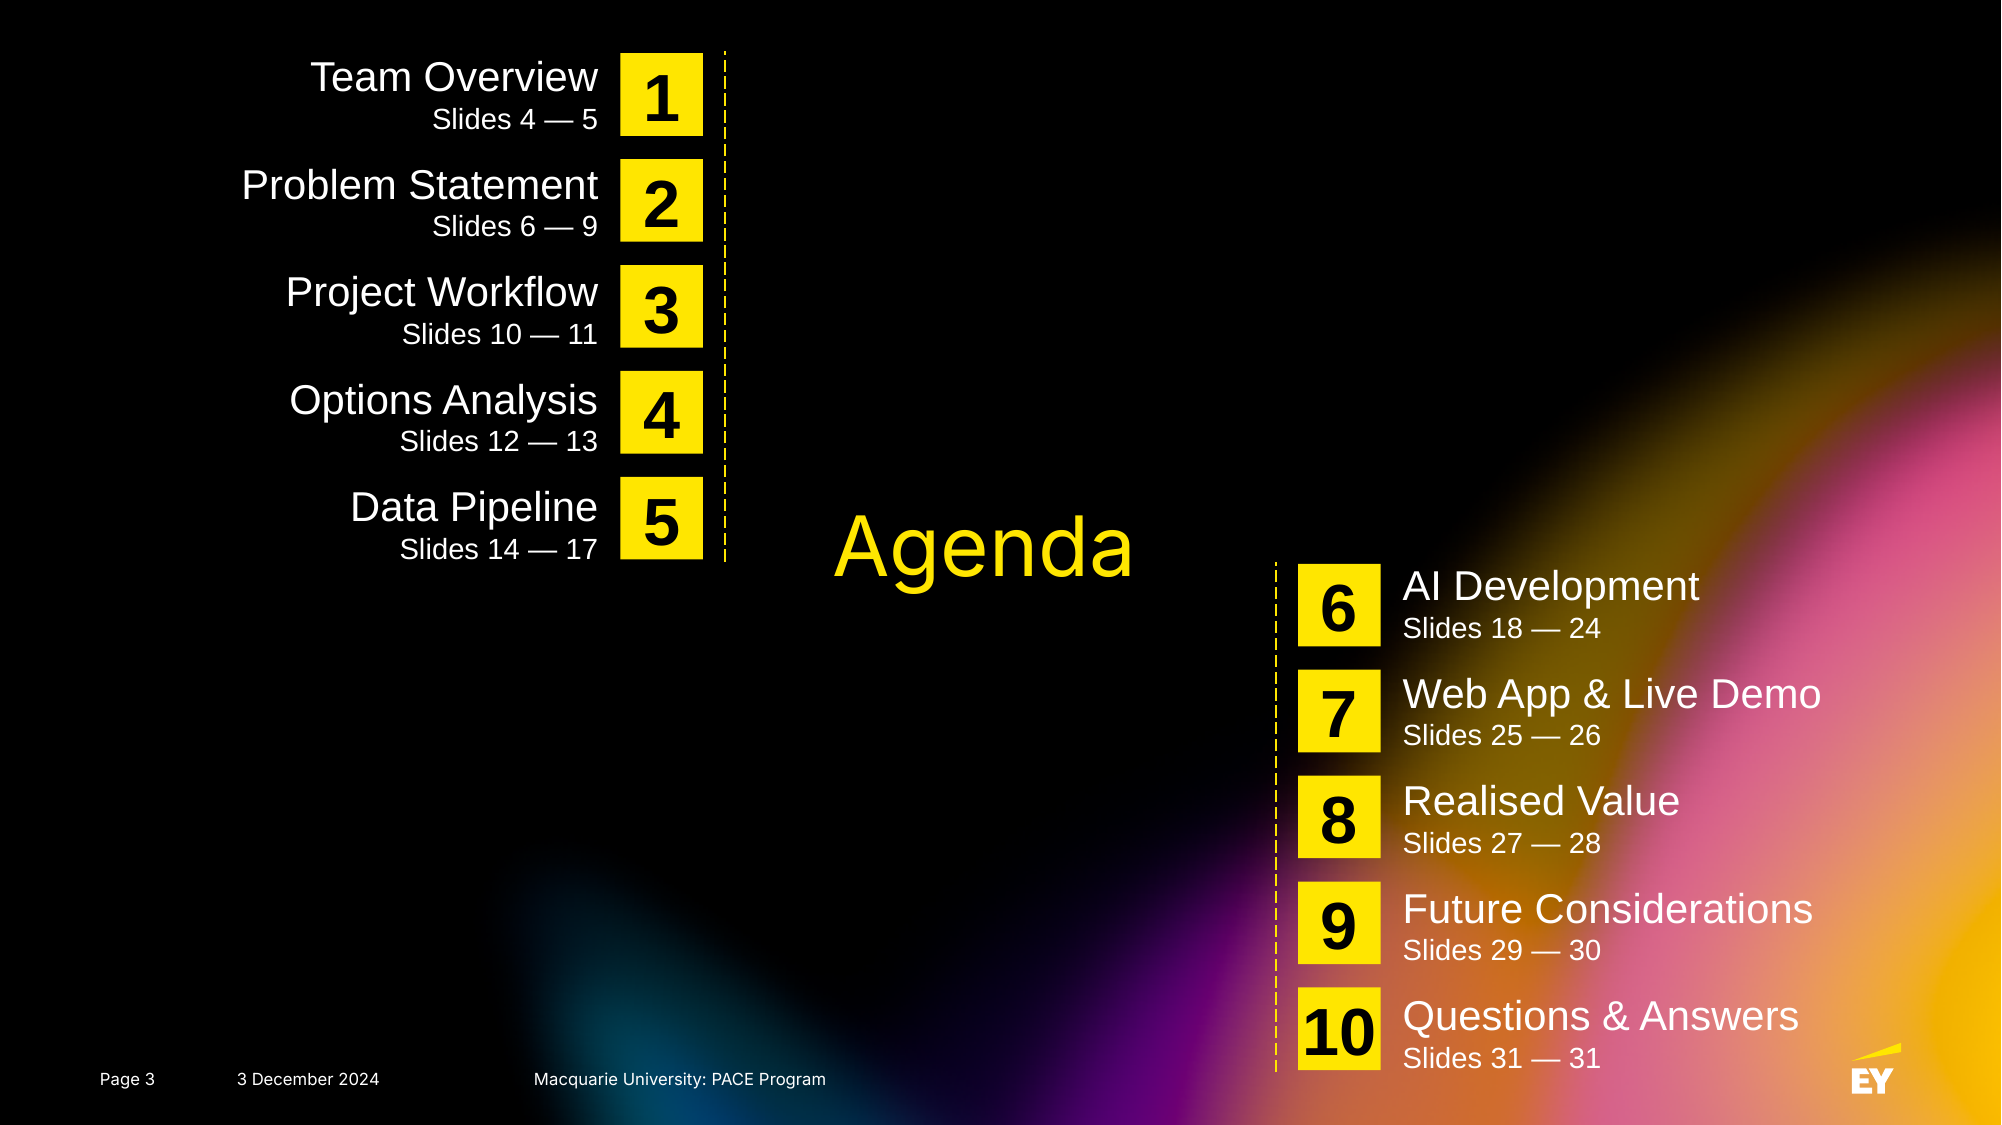

Team Overview
Slides 4 — 5
1
Problem Statement
Slides 6 — 9
2
Project Workflow
Slides 10 — 11
3
4
Options Analysis
Slides 12 — 13
5
Data Pipeline
Slides 14 — 17
Agenda
AI Development
Slides 18 — 24
6
Web App & Live Demo
Slides 25 — 26
7
Realised Value
Slides 27 — 28
8
Future Considerations
Slides 29 — 30
9
10
Questions & Answers
Slides 31 — 31